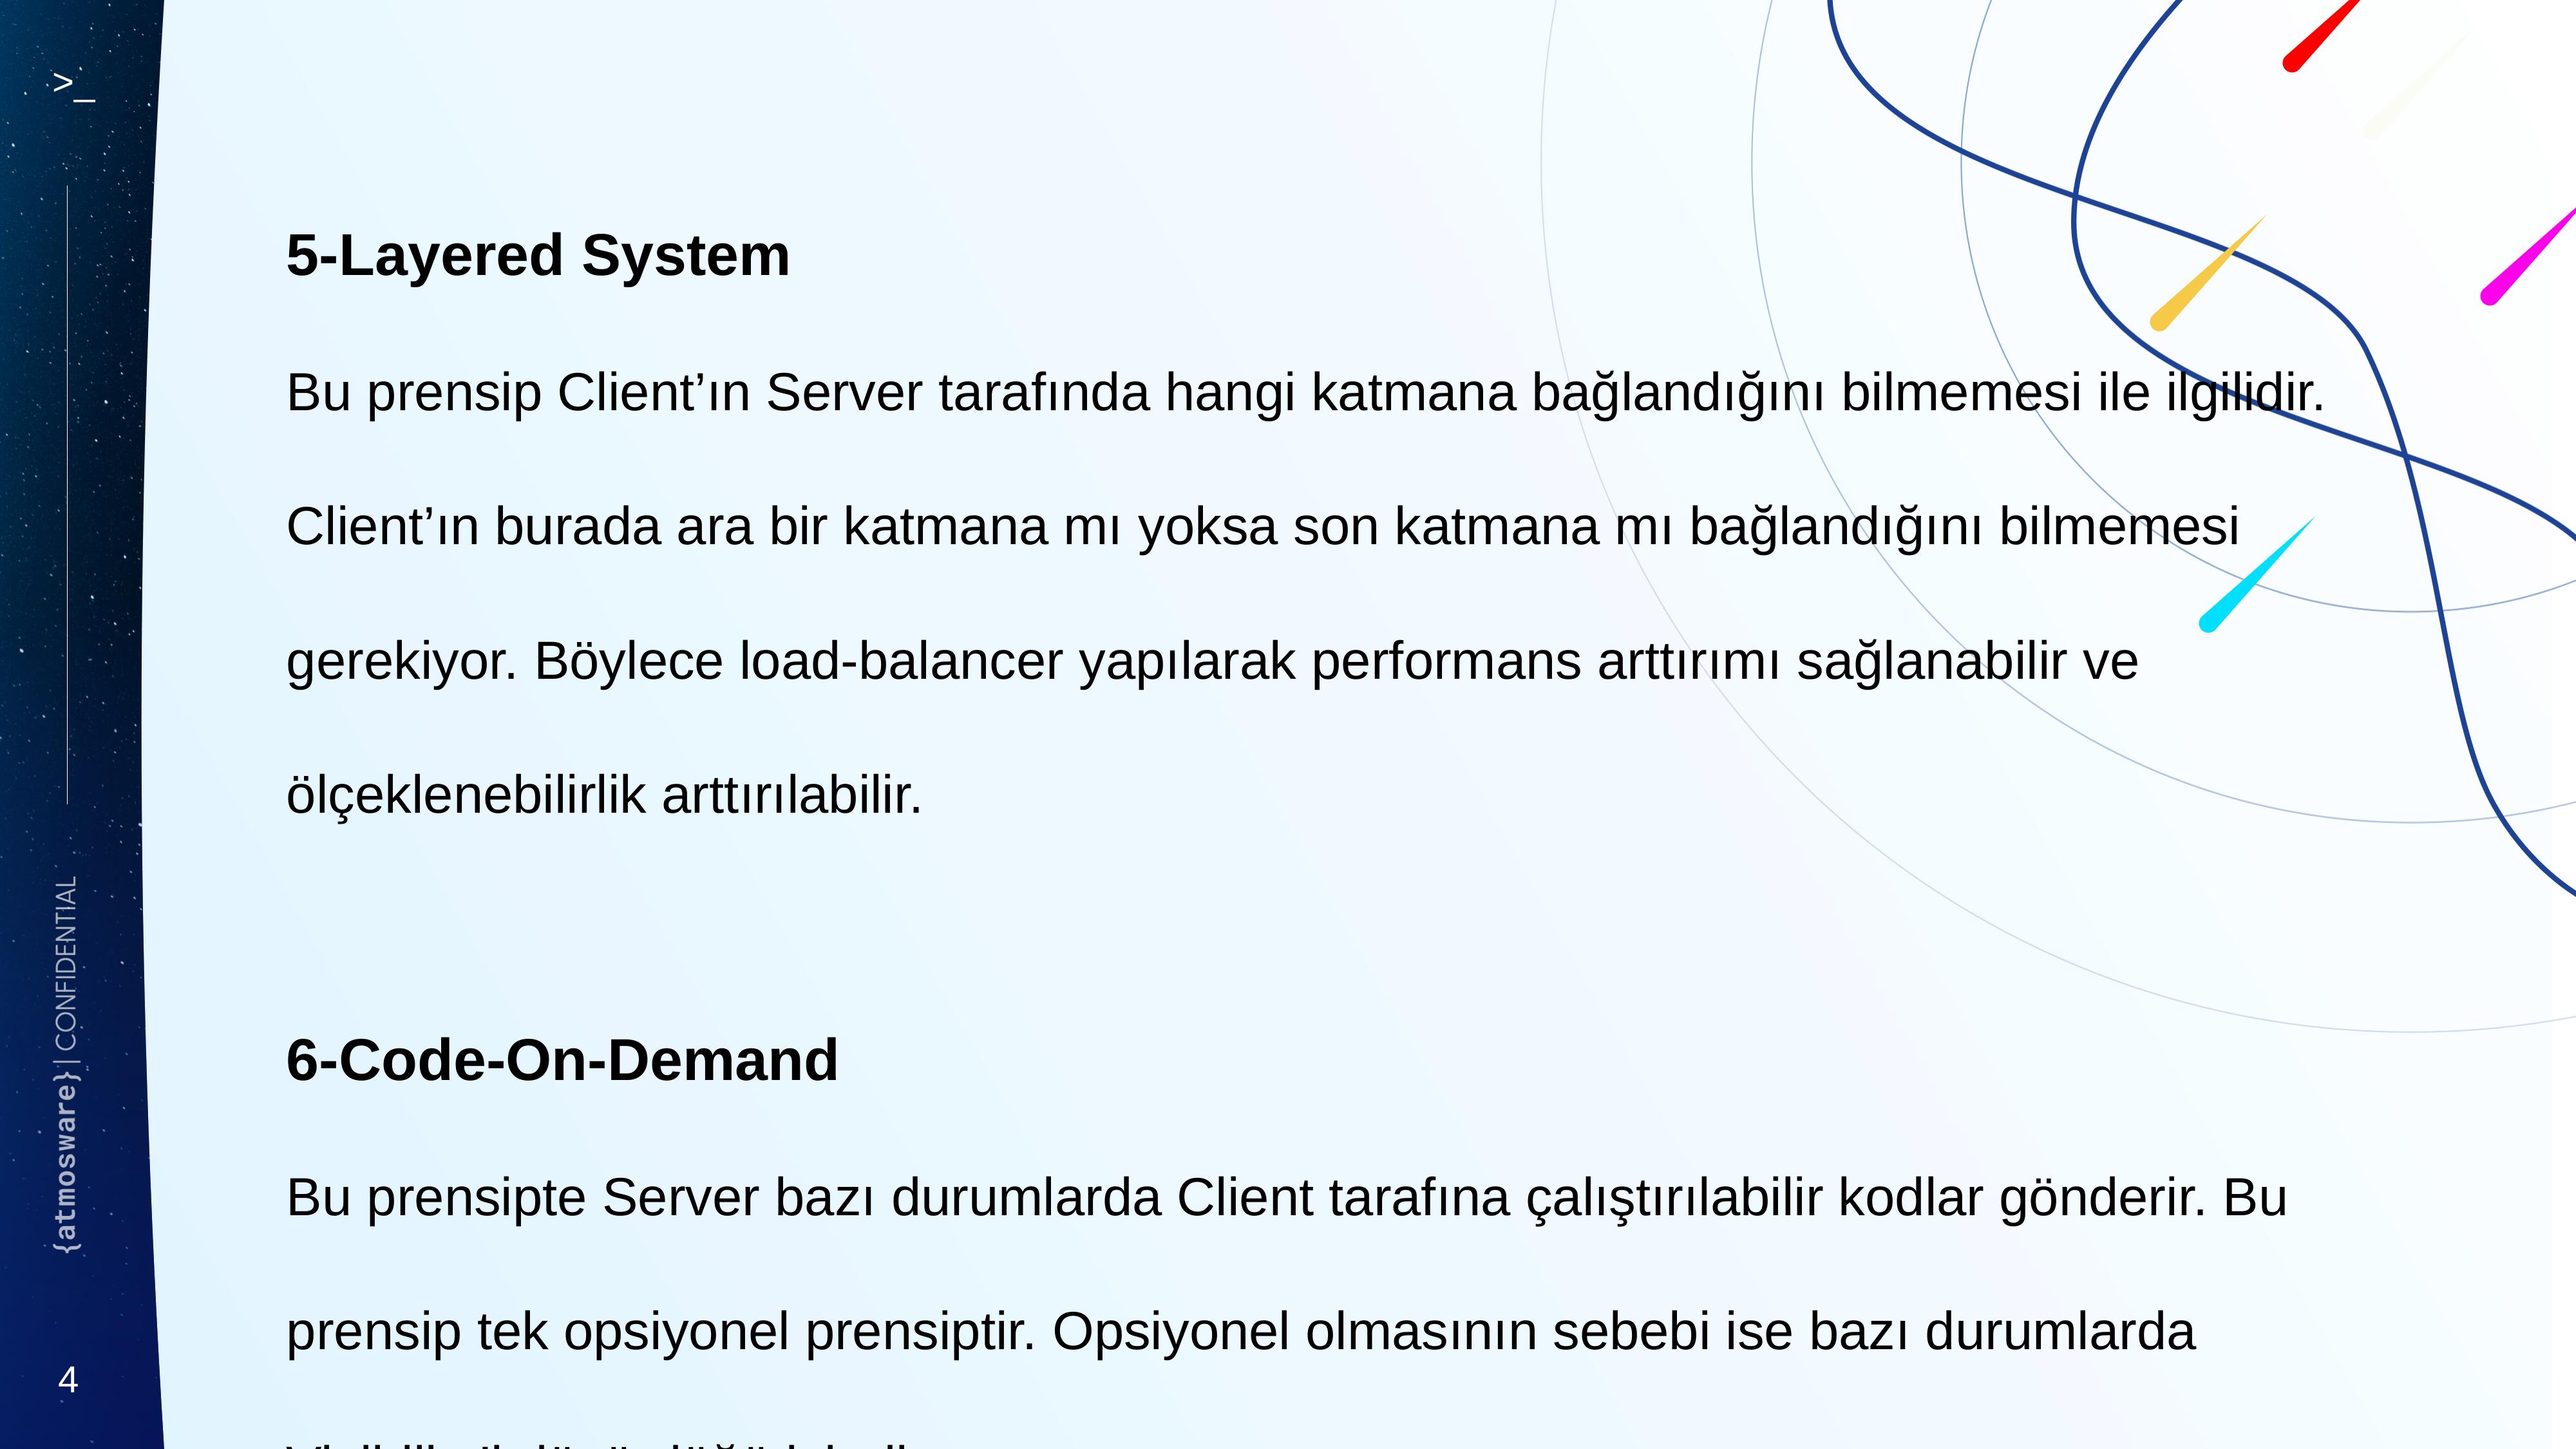

5-Layered System
Bu prensip Client’ın Server tarafında hangi katmana bağlandığını bilmemesi ile ilgilidir. Client’ın burada ara bir katmana mı yoksa son katmana mı bağlandığını bilmemesi gerekiyor. Böylece load-balancer yapılarak performans arttırımı sağlanabilir ve ölçeklenebilirlik arttırılabilir.

6-Code-On-Demand
Bu prensipte Server bazı durumlarda Client tarafına çalıştırılabilir kodlar gönderir. Bu prensip tek opsiyonel prensiptir. Opsiyonel olmasının sebebi ise bazı durumlarda Visibility’i düşürdüğü içindir.
4